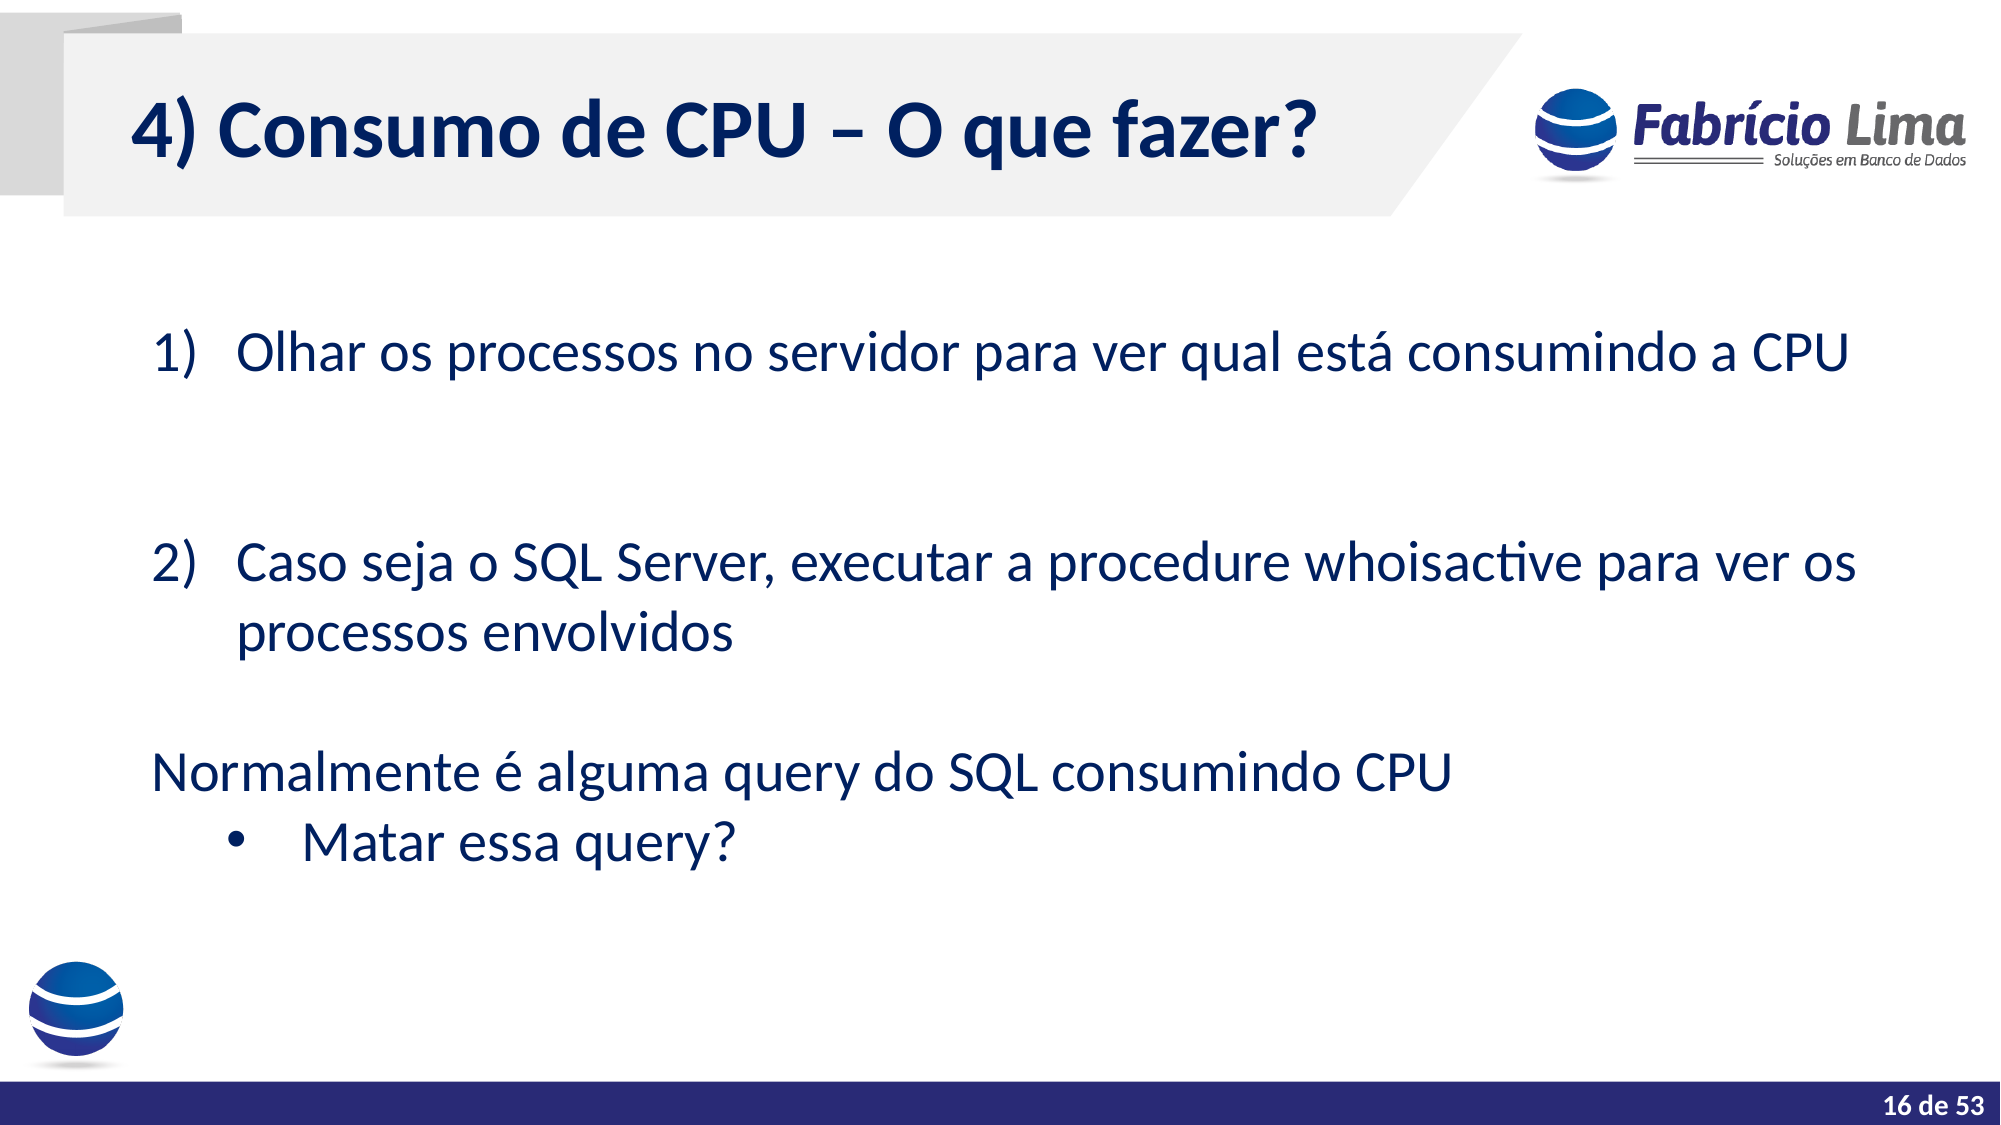

4) Consumo de CPU – O que fazer?

Olhar os processos no servidor para ver qual está consumindo a CPU

Caso seja o SQL Server, executar a procedure whoisactive para ver os processos envolvidos

Normalmente é alguma query do SQL consumindo CPU
Matar essa query?
16 de 53